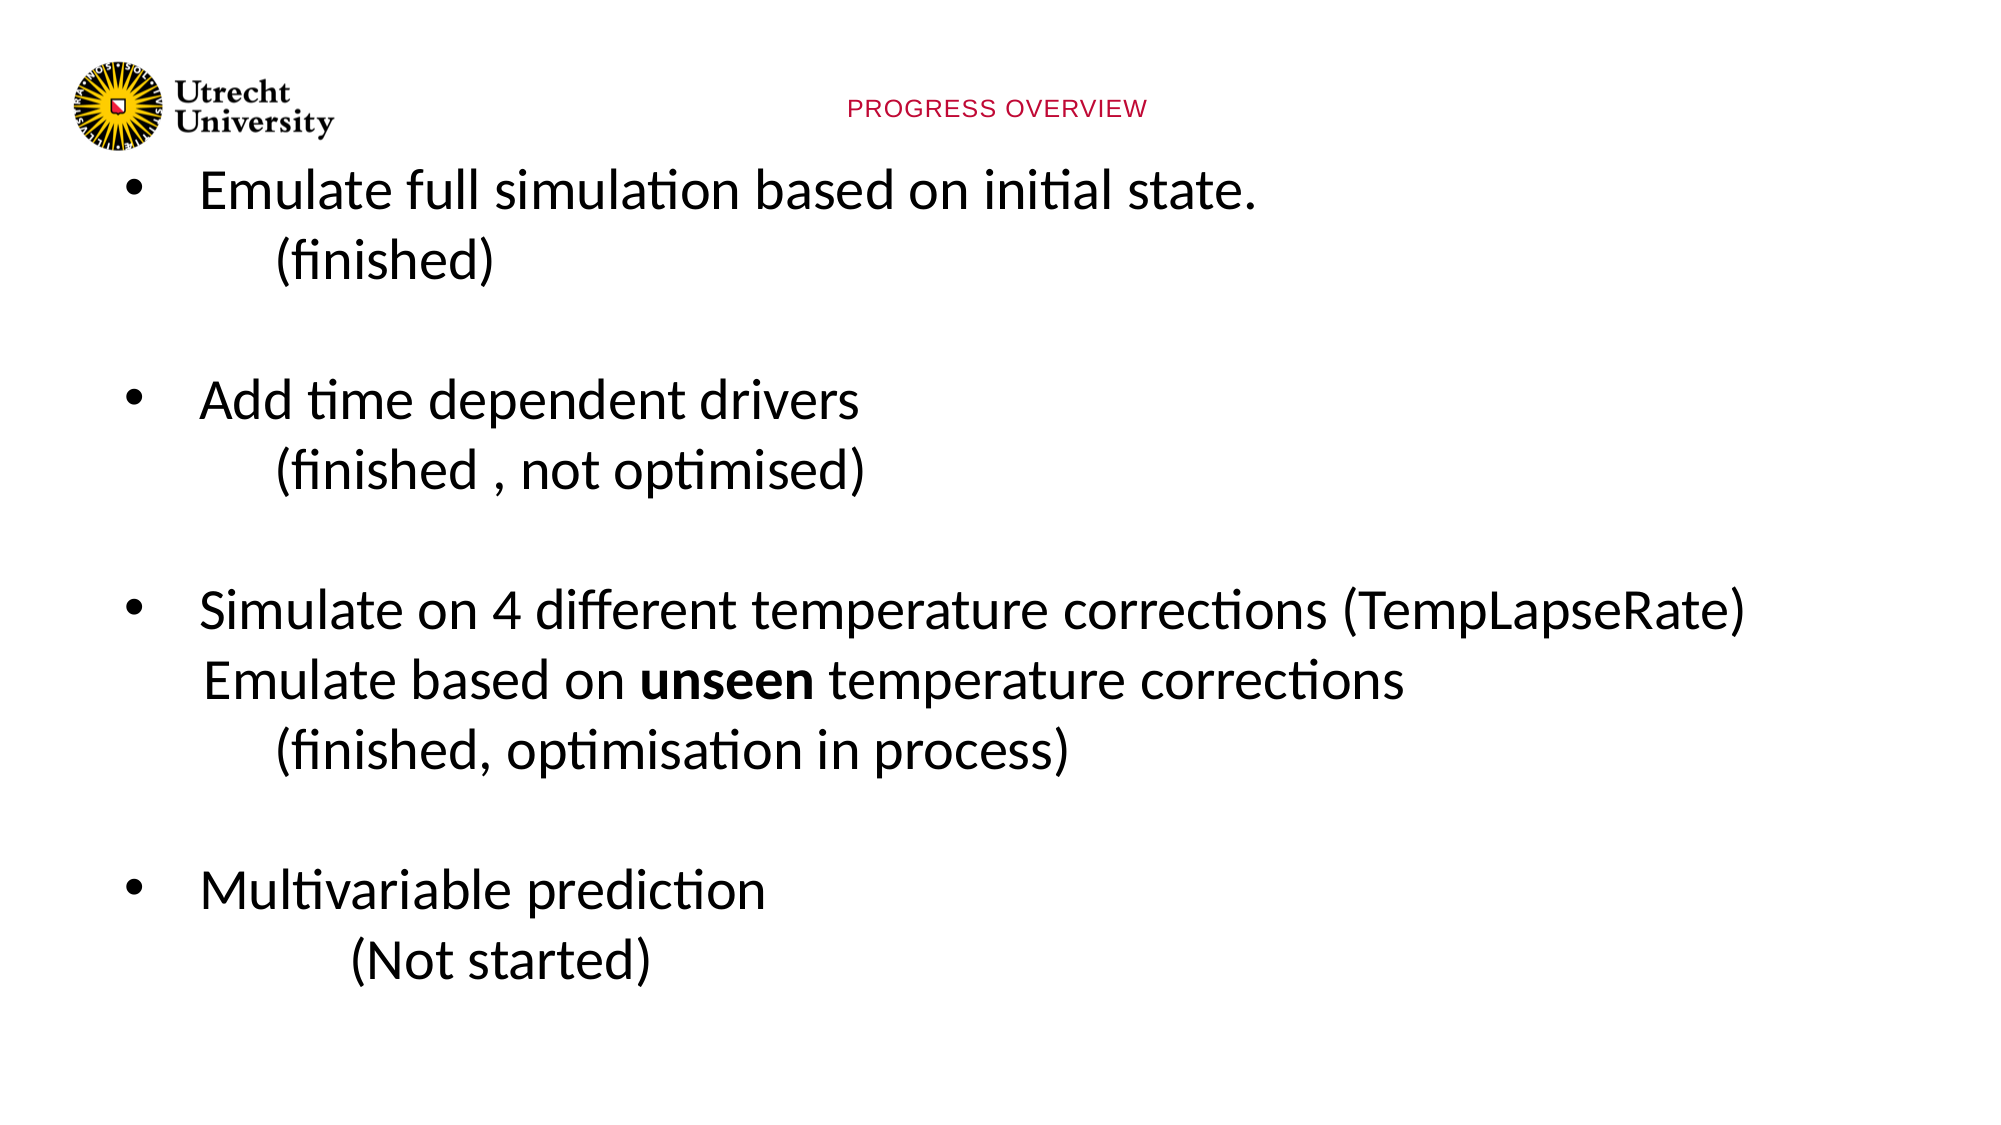

Progress Overview
Emulate full simulation based on initial state.
	(finished)

Add time dependent drivers
	(finished , not optimised)

Simulate on 4 different temperature corrections (TempLapseRate)
      Emulate based on unseen temperature corrections
	(finished, optimisation in process)

Multivariable prediction
	(Not started)